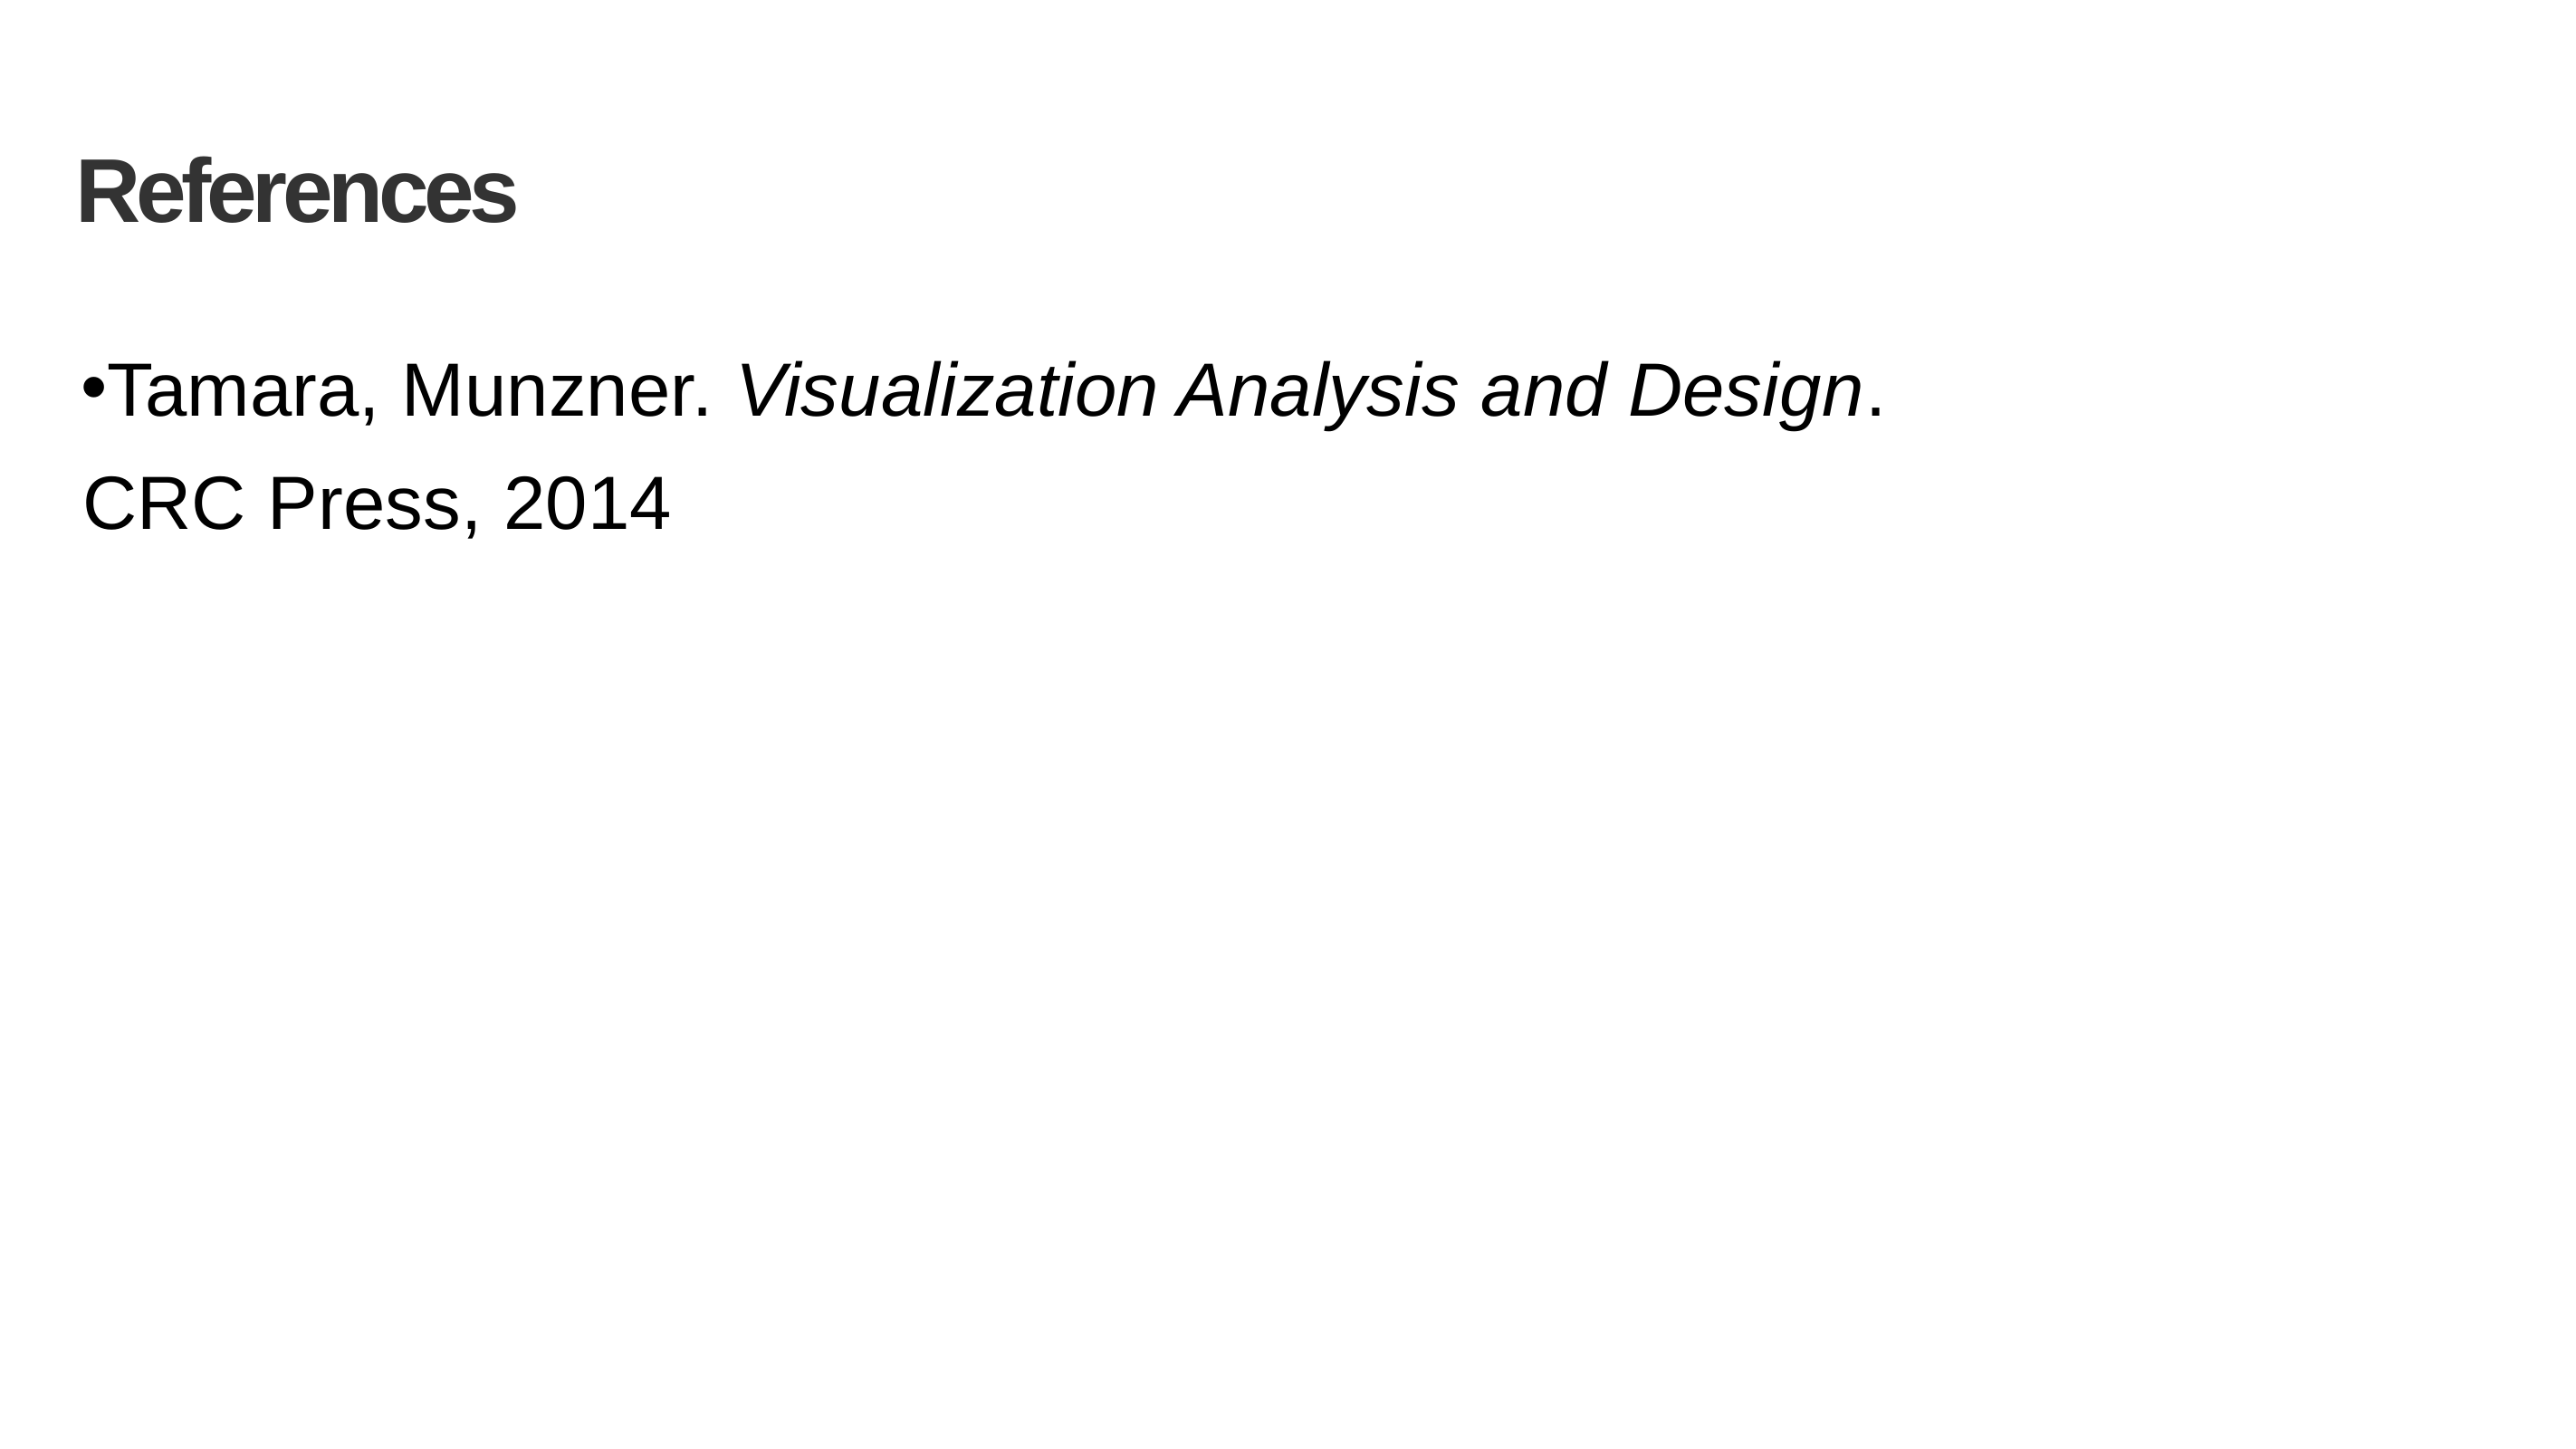

# References
Tamara, Munzner. Visualization Analysis and Design. CRC Press, 2014